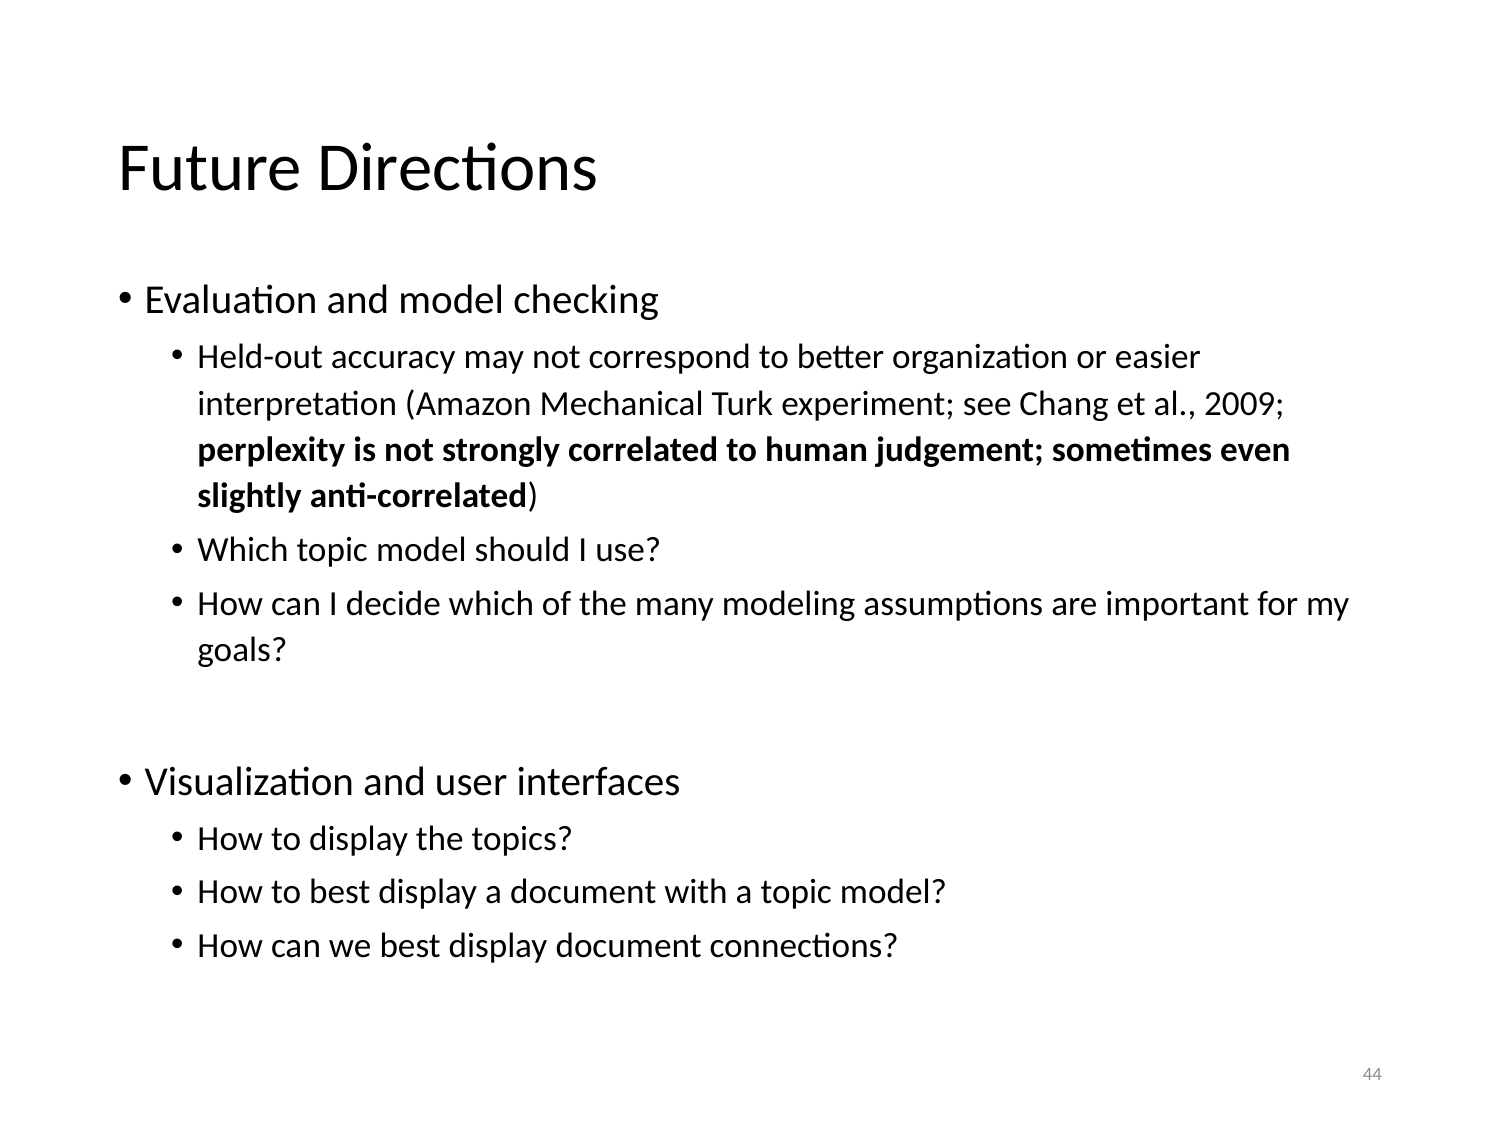

# Future Directions
Evaluation and model checking
Held-out accuracy may not correspond to better organization or easier interpretation (Amazon Mechanical Turk experiment; see Chang et al., 2009; perplexity is not strongly correlated to human judgement; sometimes even slightly anti-correlated)
Which topic model should I use?
How can I decide which of the many modeling assumptions are important for my goals?

Visualization and user interfaces
How to display the topics?
How to best display a document with a topic model?
How can we best display document connections?
44